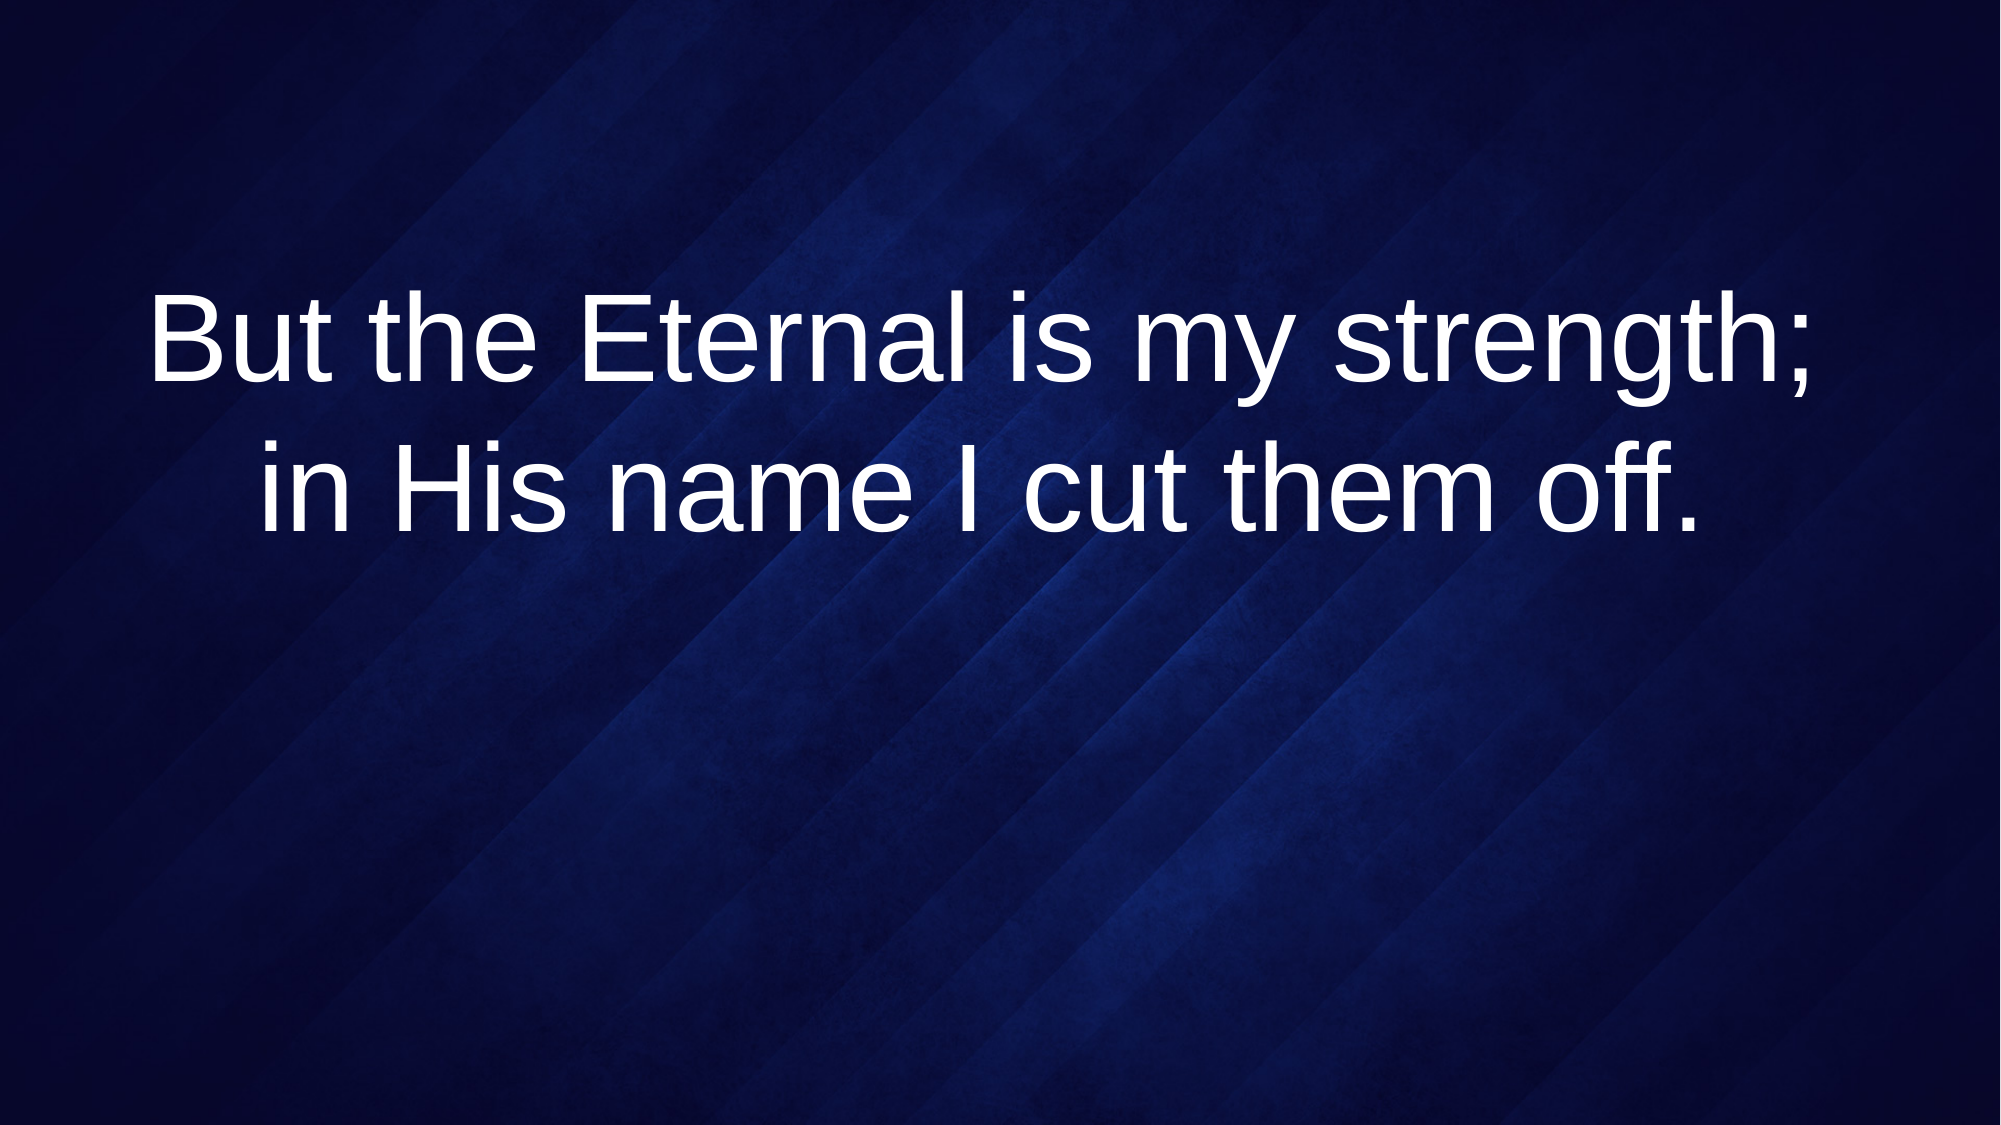

# But the Eternal is my strength; in His name I cut them off.